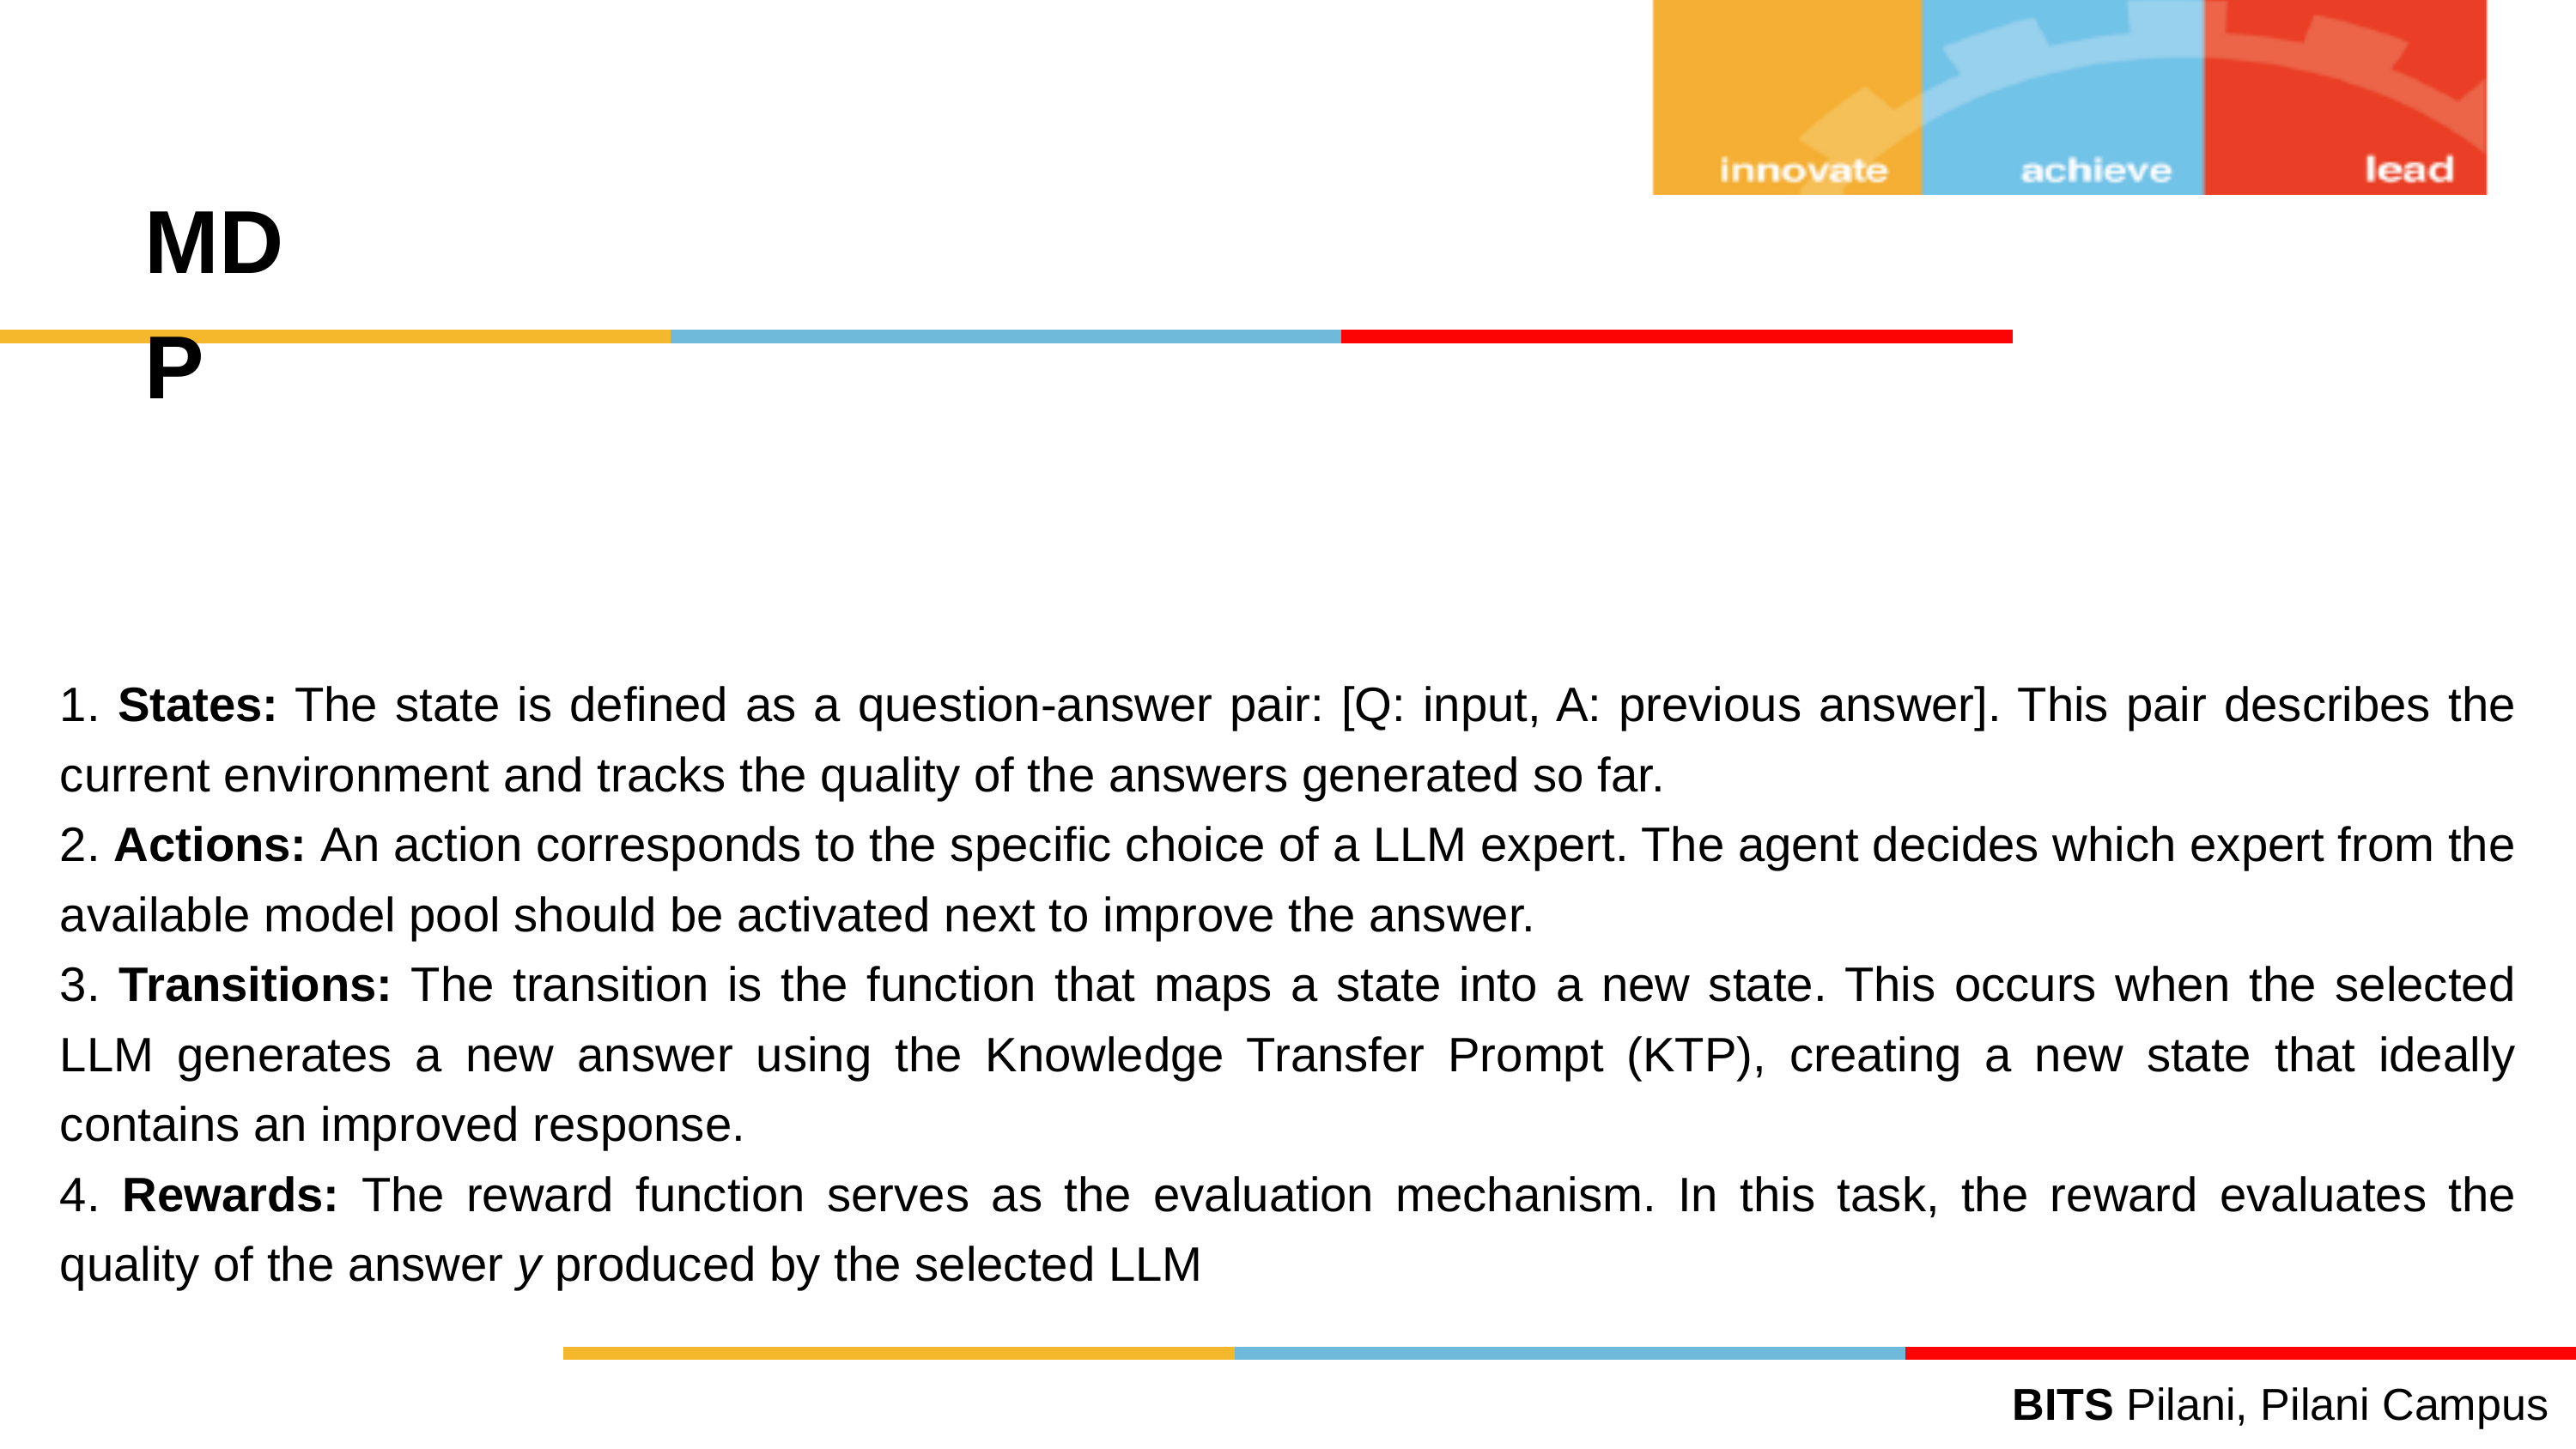

MDP

1. States: The state is defined as a question-answer pair: [Q: input, A: previous answer]. This pair describes the current environment and tracks the quality of the answers generated so far.
2. Actions: An action corresponds to the specific choice of a LLM expert. The agent decides which expert from the available model pool should be activated next to improve the answer.
3. Transitions: The transition is the function that maps a state into a new state. This occurs when the selected LLM generates a new answer using the Knowledge Transfer Prompt (KTP), creating a new state that ideally contains an improved response.
4. Rewards: The reward function serves as the evaluation mechanism. In this task, the reward evaluates the quality of the answer y produced by the selected LLM

BITS Pilani, Pilani Campus